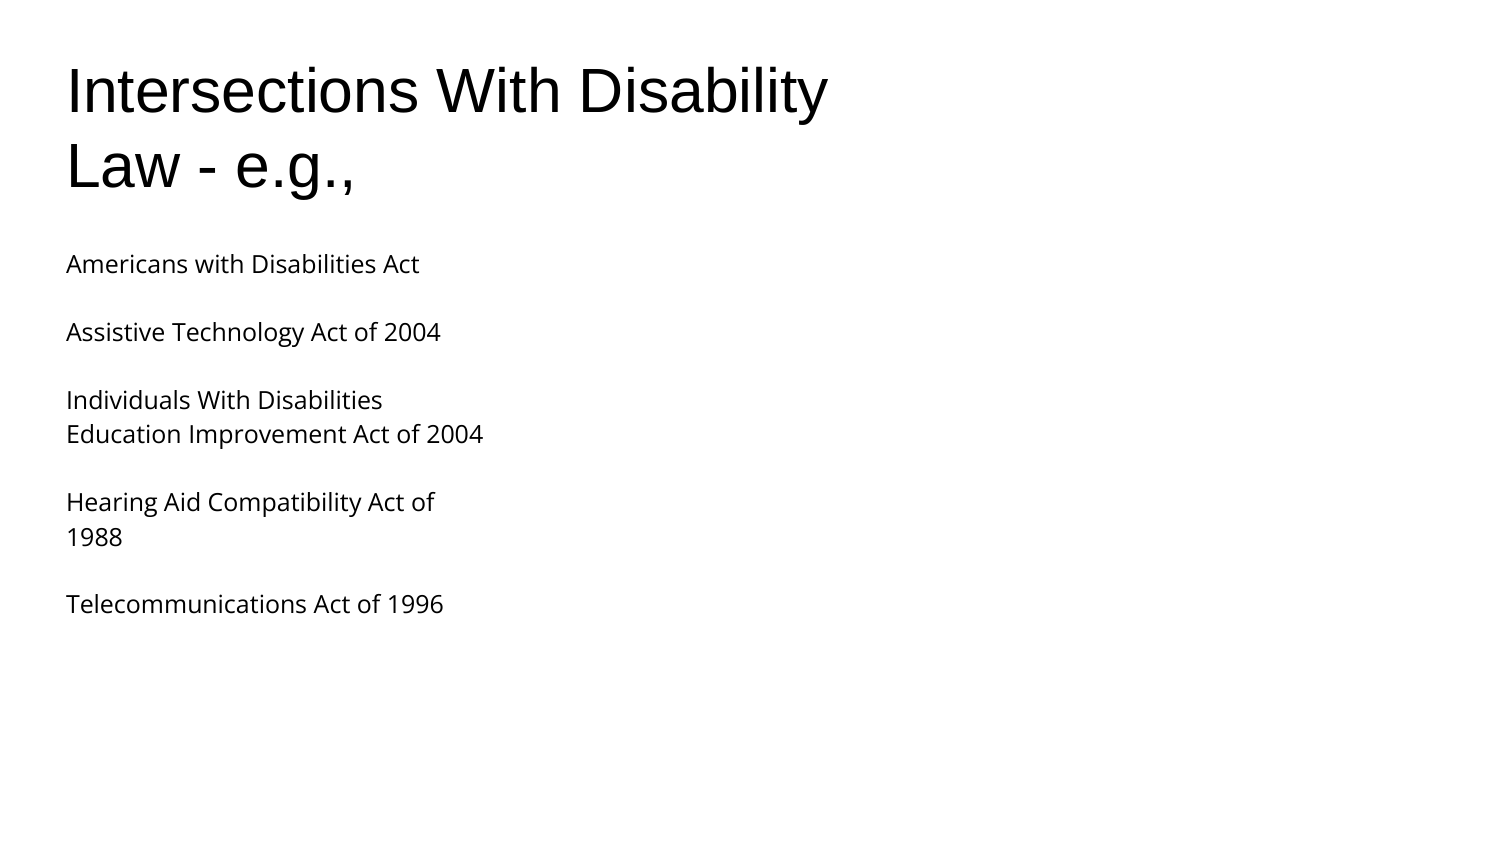

# Intersections With Disability Law - e.g.,
Americans with Disabilities Act
Assistive Technology Act of 2004
Individuals With Disabilities Education Improvement Act of 2004
Hearing Aid Compatibility Act of 1988
Telecommunications Act of 1996